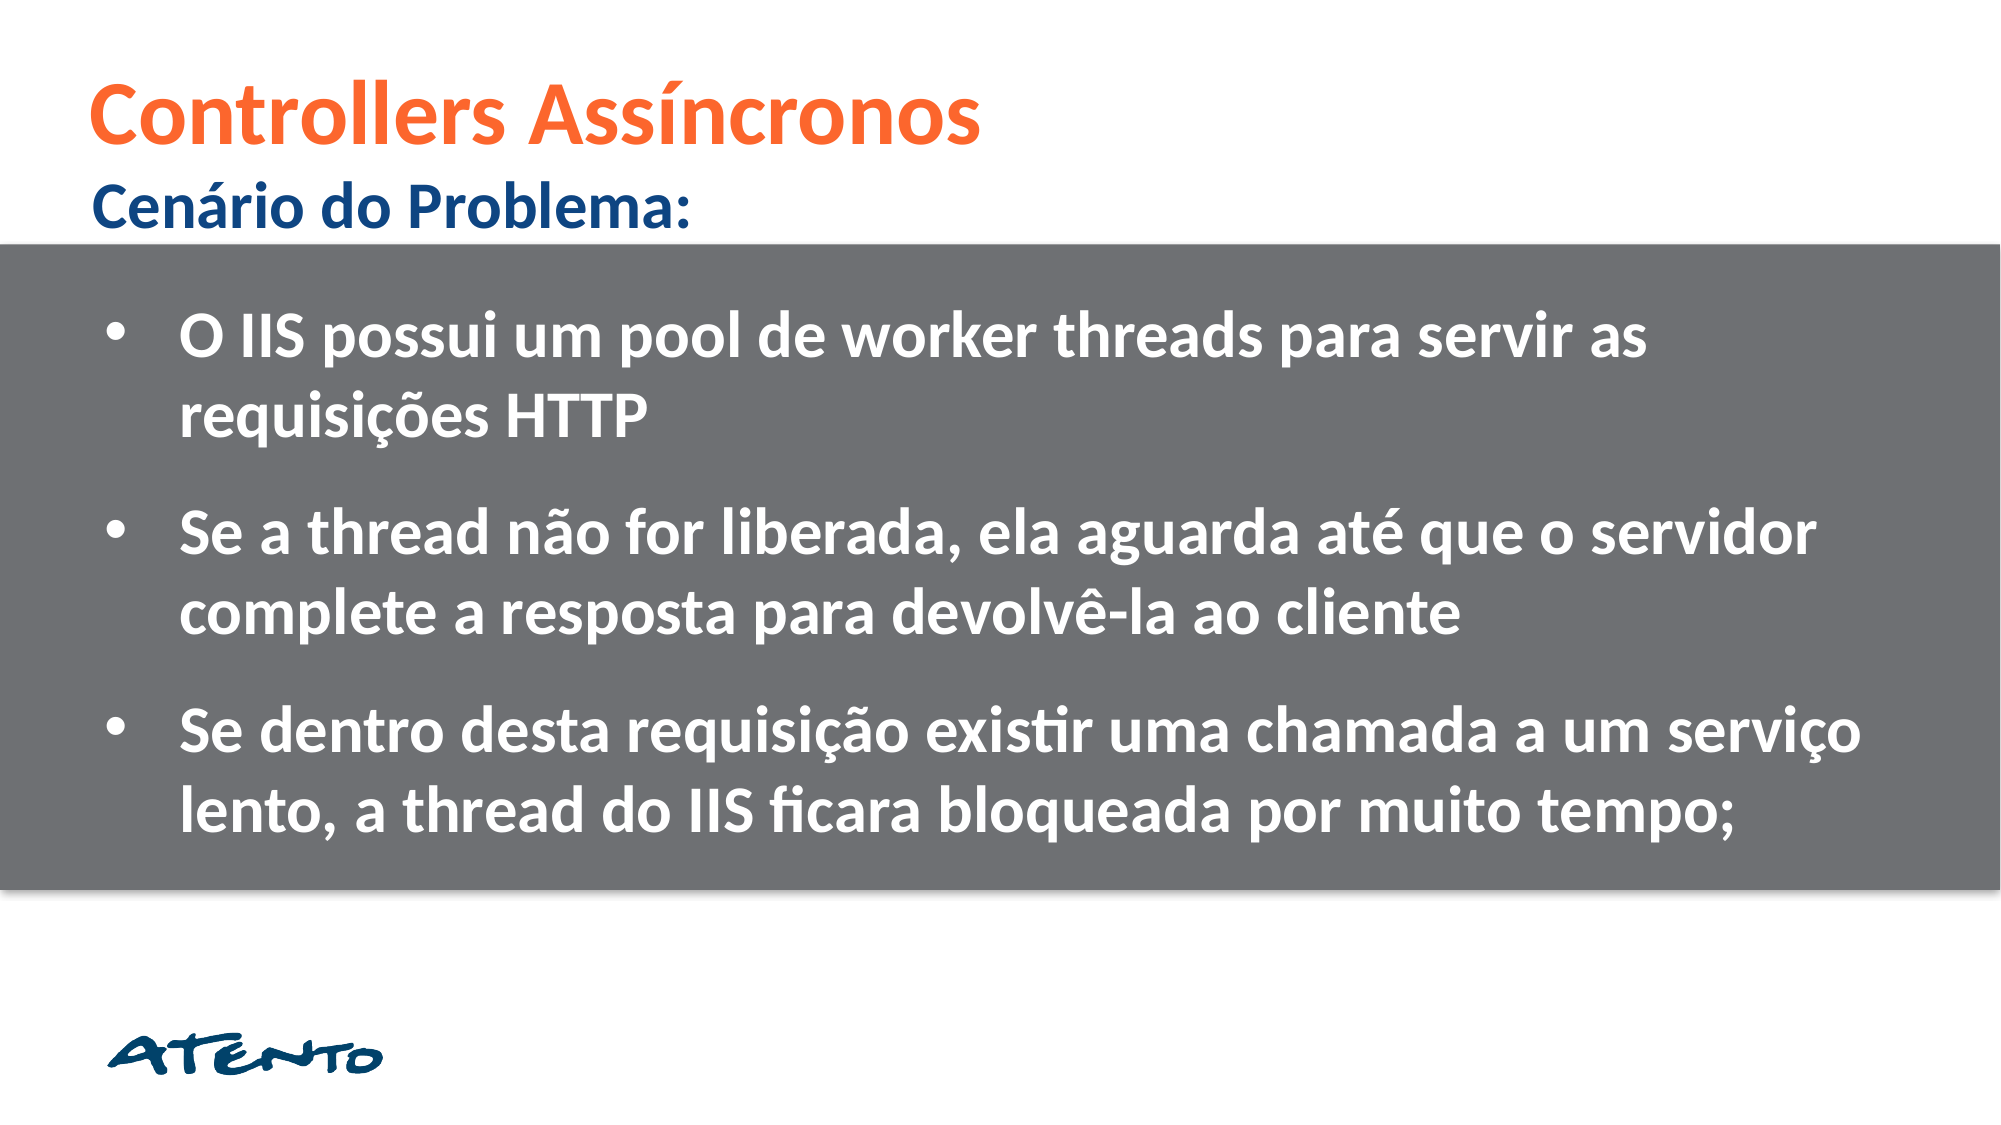

Controllers Assíncronos
Cenário do Problema:
O IIS possui um pool de worker threads para servir as requisições HTTP
Se a thread não for liberada, ela aguarda até que o servidor complete a resposta para devolvê-la ao cliente
Se dentro desta requisição existir uma chamada a um serviço lento, a thread do IIS ficara bloqueada por muito tempo;